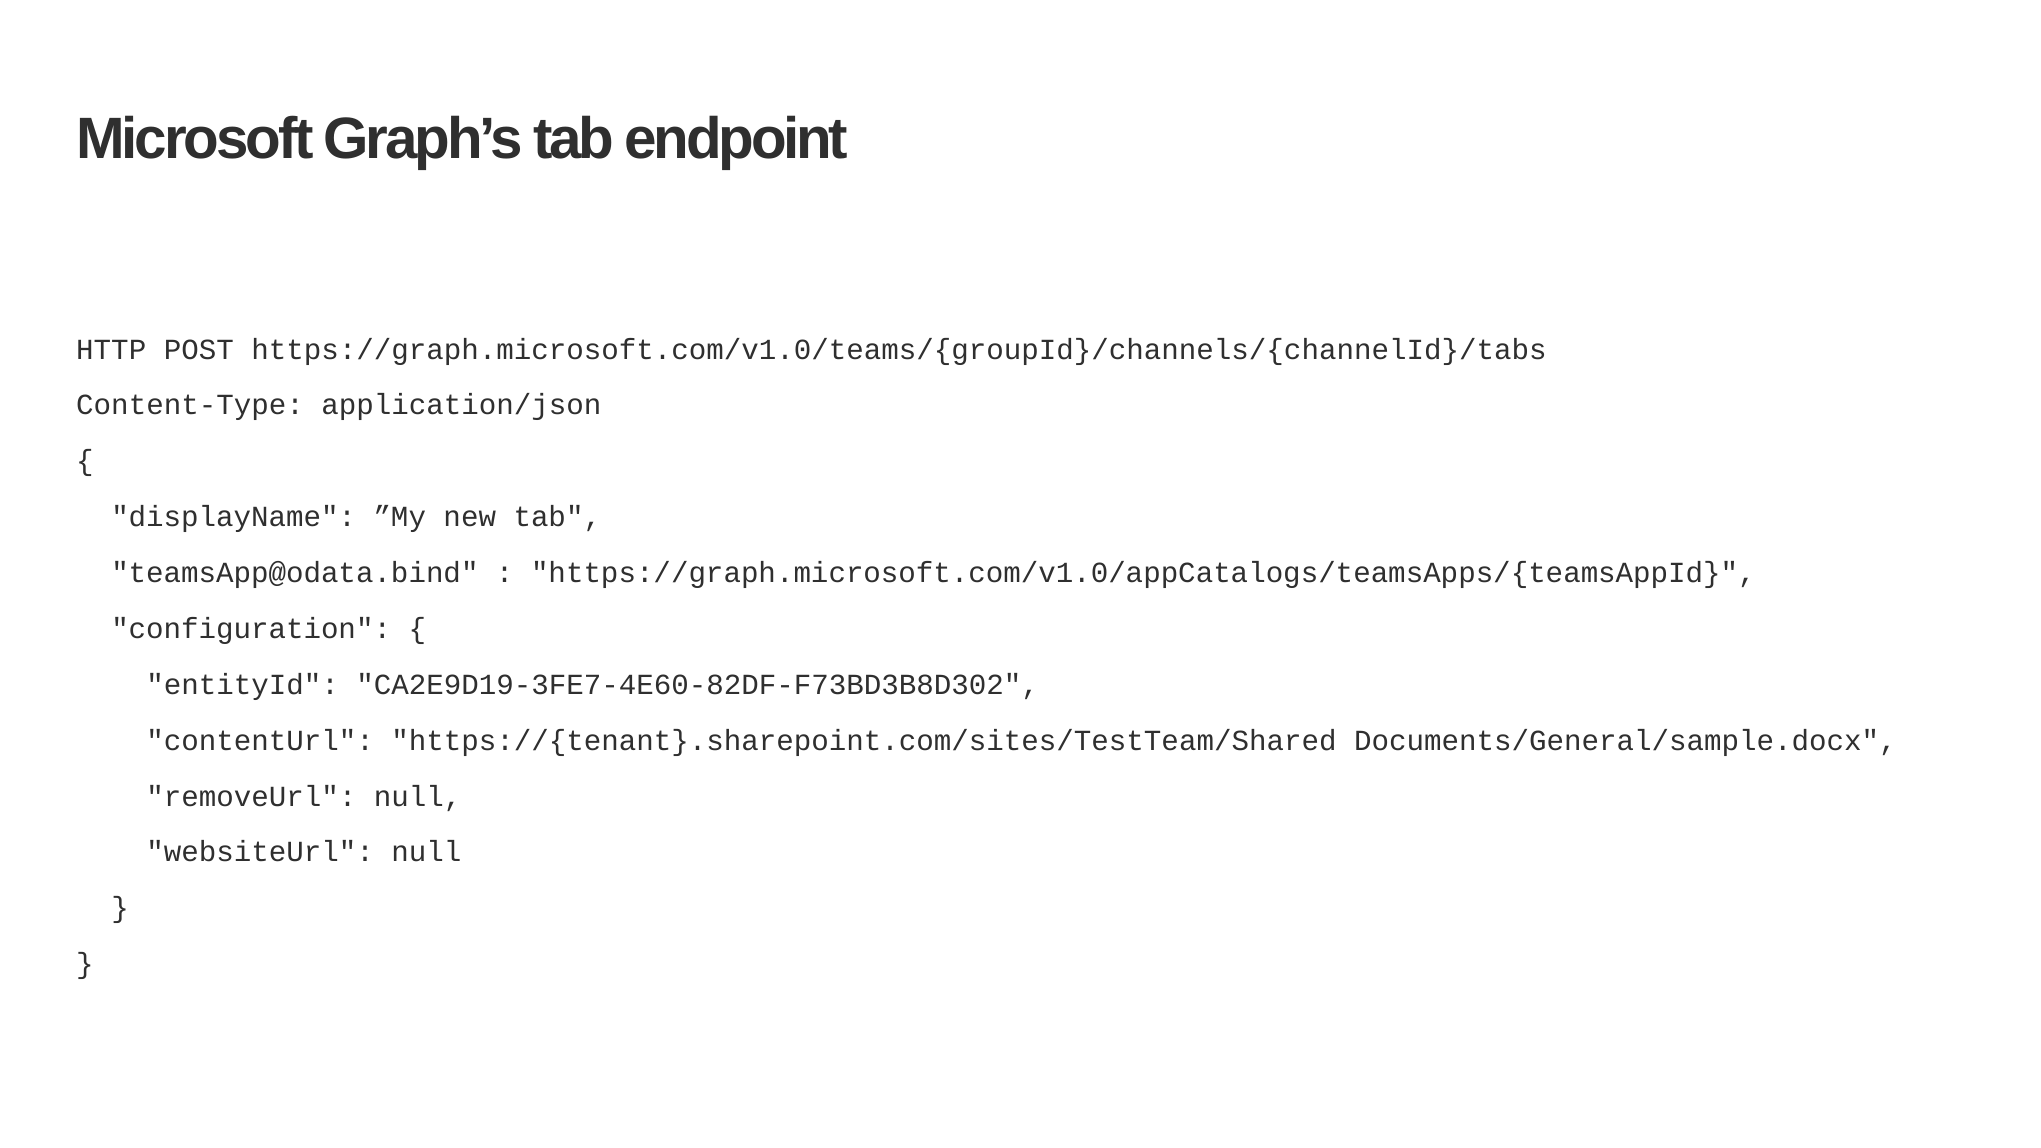

# Microsoft Graph’s tab endpoint
HTTP POST https://graph.microsoft.com/v1.0/teams/{groupId}/channels/{channelId}/tabs
Content-Type: application/json
{
  "displayName": ”My new tab",
  "teamsApp@odata.bind" : "https://graph.microsoft.com/v1.0/appCatalogs/teamsApps/{teamsAppId}",
  "configuration": {
    "entityId": "CA2E9D19-3FE7-4E60-82DF-F73BD3B8D302",
    "contentUrl": "https://{tenant}.sharepoint.com/sites/TestTeam/Shared Documents/General/sample.docx",
    "removeUrl": null,
    "websiteUrl": null
  }
}